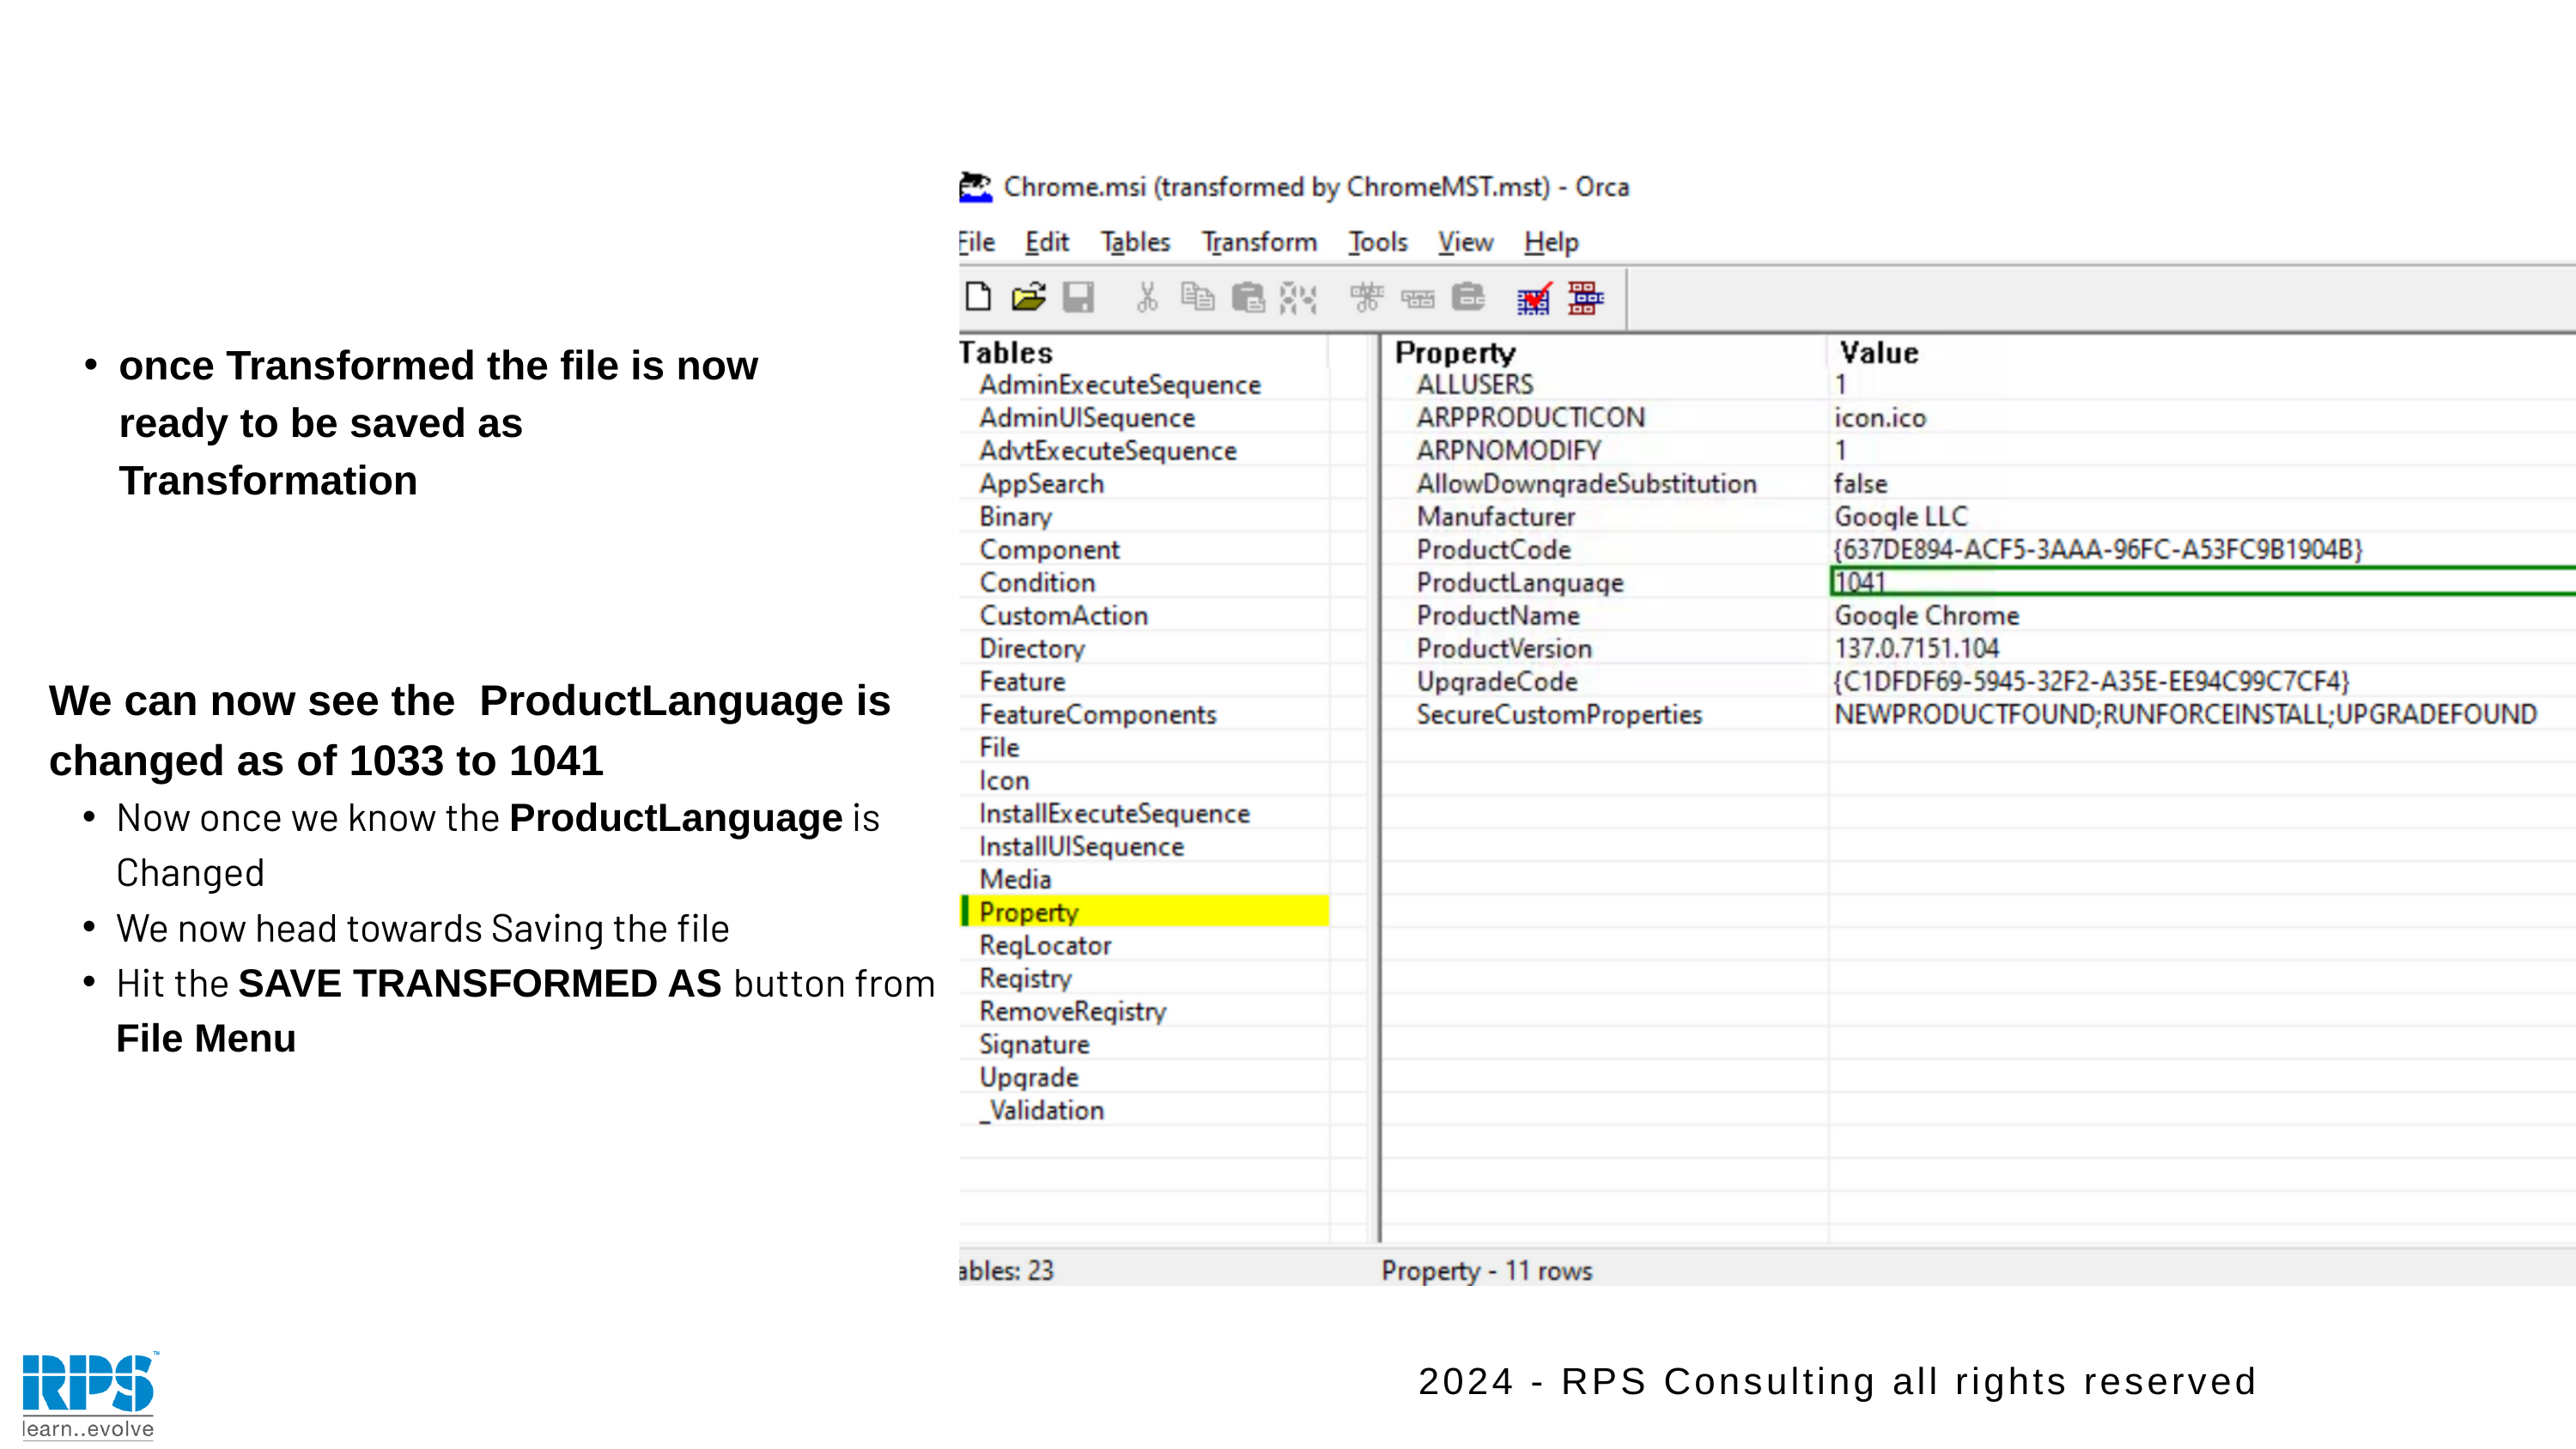

once Transformed the file is now ready to be saved as Transformation
We can now see the  ProductLanguage is changed as of 1033 to 1041
Now once we know the ProductLanguage is Changed
We now head towards Saving the file
Hit the SAVE TRANSFORMED AS button from File Menu
2024 - RPS Consulting all rights reserved